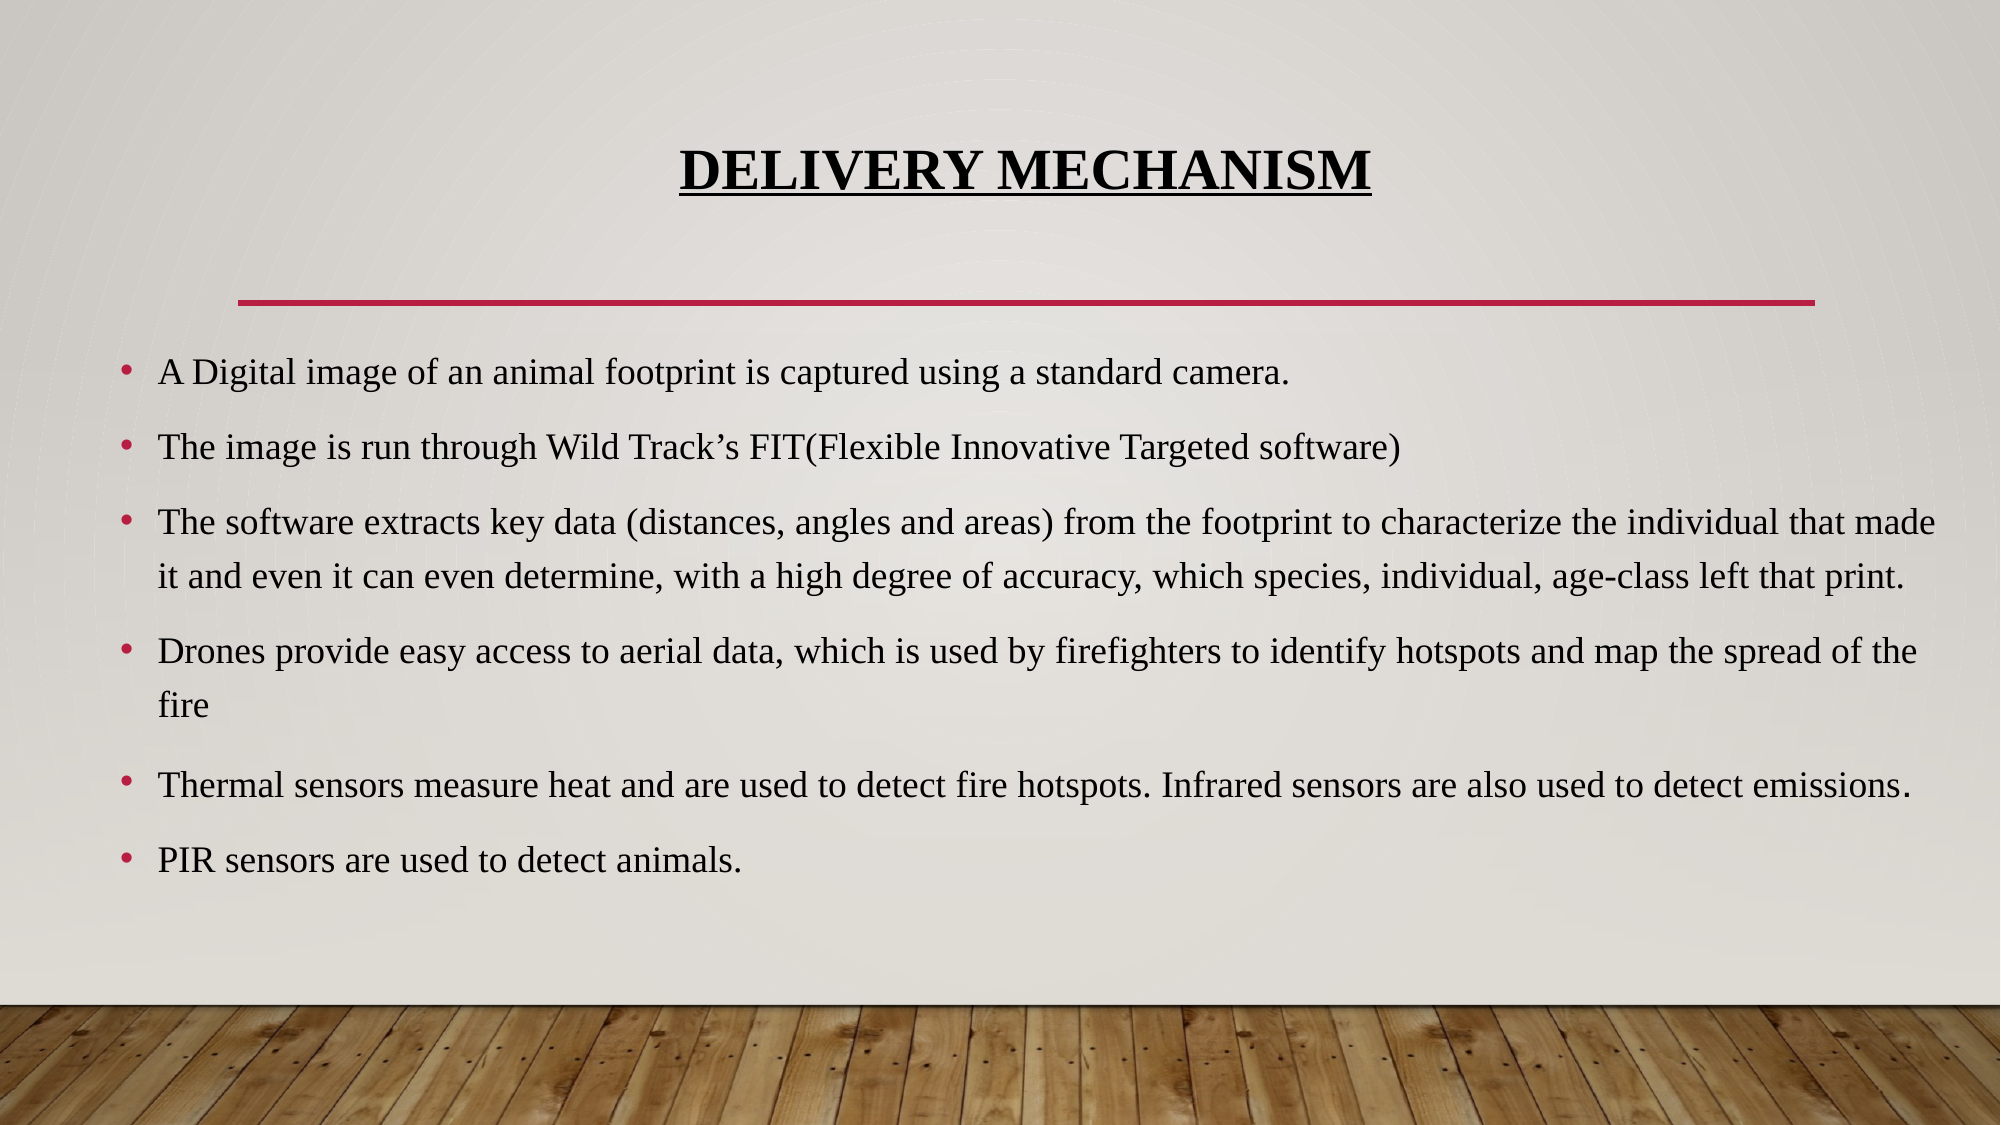

# DELIVERY MECHANISM
A Digital image of an animal footprint is captured using a standard camera.
The image is run through Wild Track’s FIT(Flexible Innovative Targeted software)
The software extracts key data (distances, angles and areas) from the footprint to characterize the individual that made it and even it can even determine, with a high degree of accuracy, which species, individual, age-class left that print.
Drones provide easy access to aerial data, which is used by firefighters to identify hotspots and map the spread of the fire
Thermal sensors measure heat and are used to detect fire hotspots. Infrared sensors are also used to detect emissions.
PIR sensors are used to detect animals.